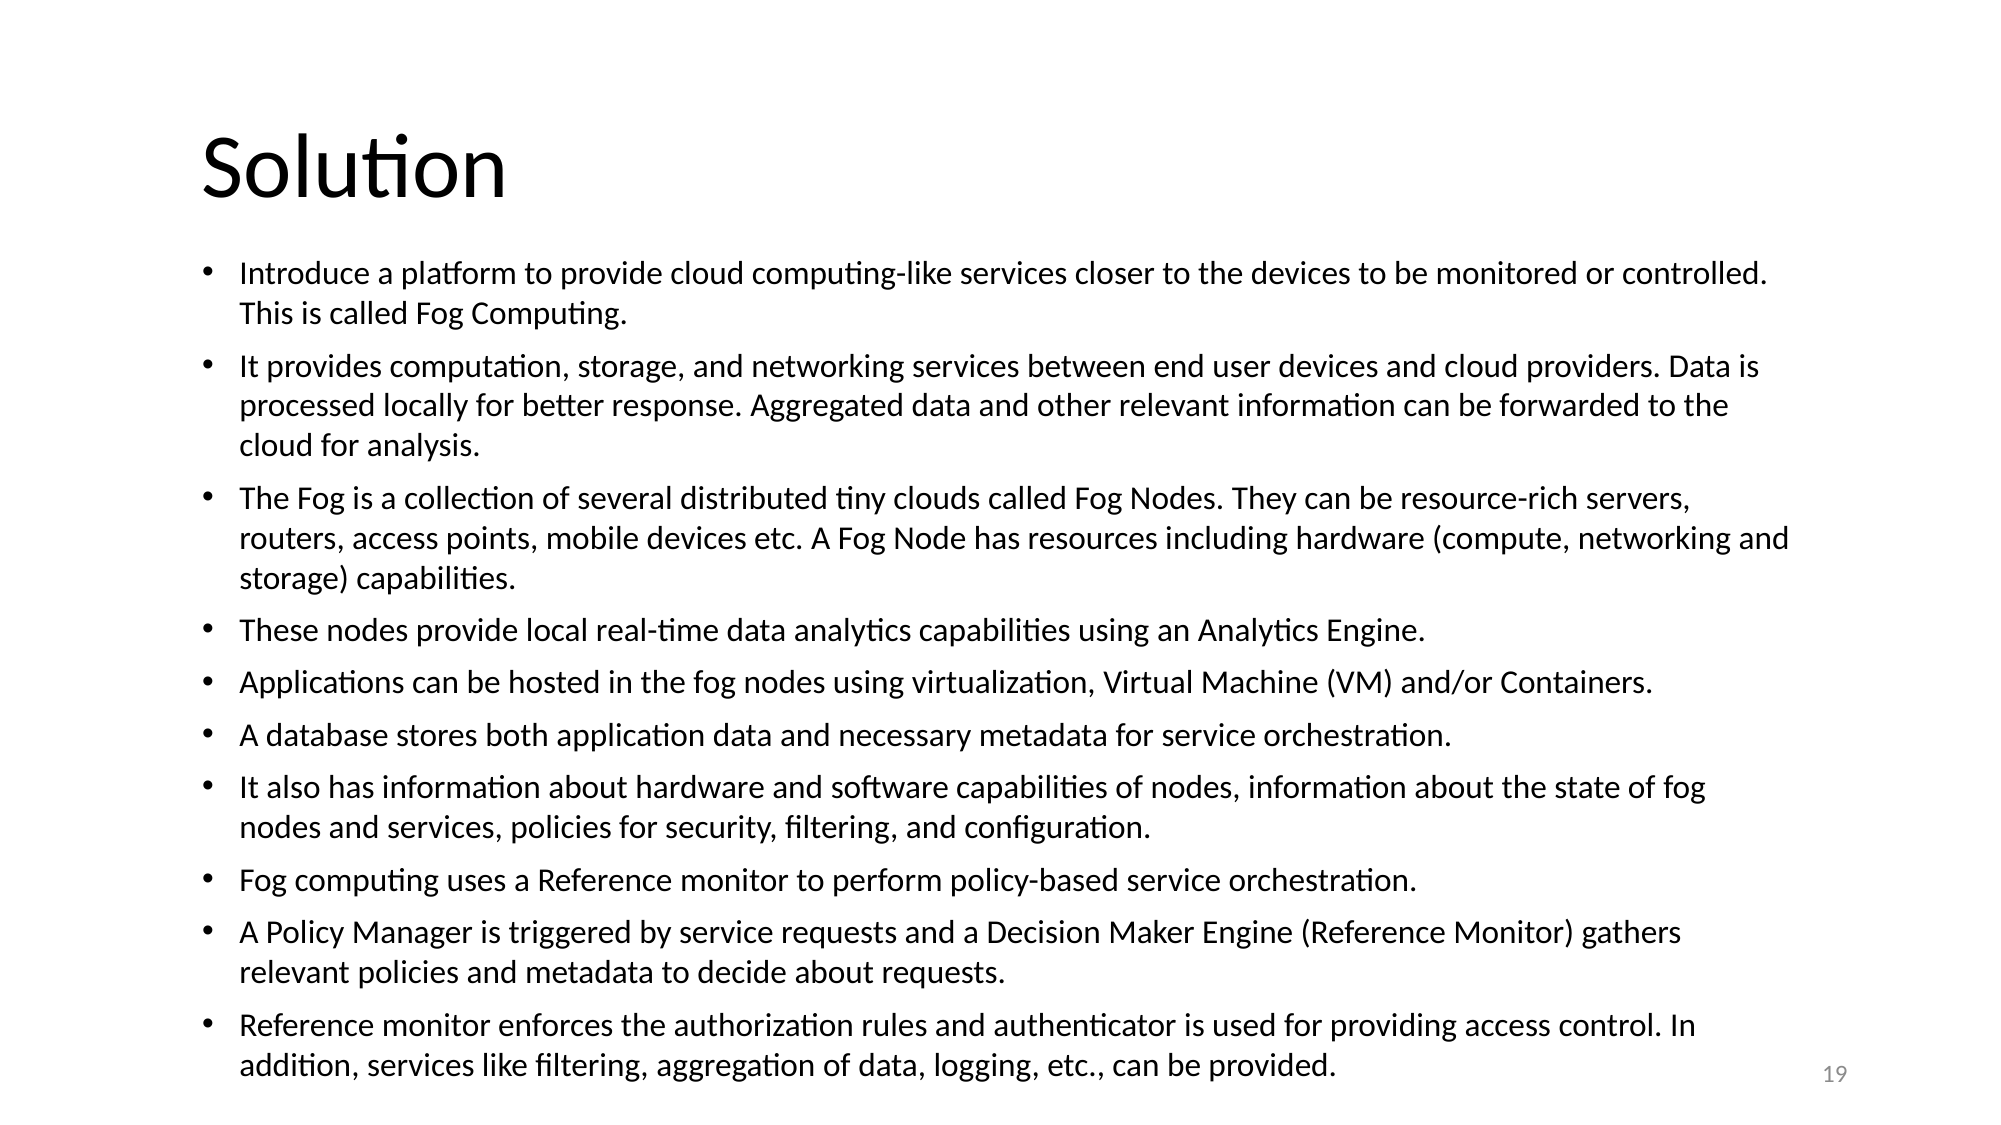

Solution
Introduce a platform to provide cloud computing-like services closer to the devices to be monitored or controlled. This is called Fog Computing.
It provides computation, storage, and networking services between end user devices and cloud providers. Data is processed locally for better response. Aggregated data and other relevant information can be forwarded to the cloud for analysis.
The Fog is a collection of several distributed tiny clouds called Fog Nodes. They can be resource-rich servers, routers, access points, mobile devices etc. A Fog Node has resources including hardware (compute, networking and storage) capabilities.
These nodes provide local real-time data analytics capabilities using an Analytics Engine.
Applications can be hosted in the fog nodes using virtualization, Virtual Machine (VM) and/or Containers.
A database stores both application data and necessary metadata for service orchestration.
It also has information about hardware and software capabilities of nodes, information about the state of fog nodes and services, policies for security, filtering, and configuration.
Fog computing uses a Reference monitor to perform policy-based service orchestration.
A Policy Manager is triggered by service requests and a Decision Maker Engine (Reference Monitor) gathers relevant policies and metadata to decide about requests.
Reference monitor enforces the authorization rules and authenticator is used for providing access control. In addition, services like filtering, aggregation of data, logging, etc., can be provided.
19